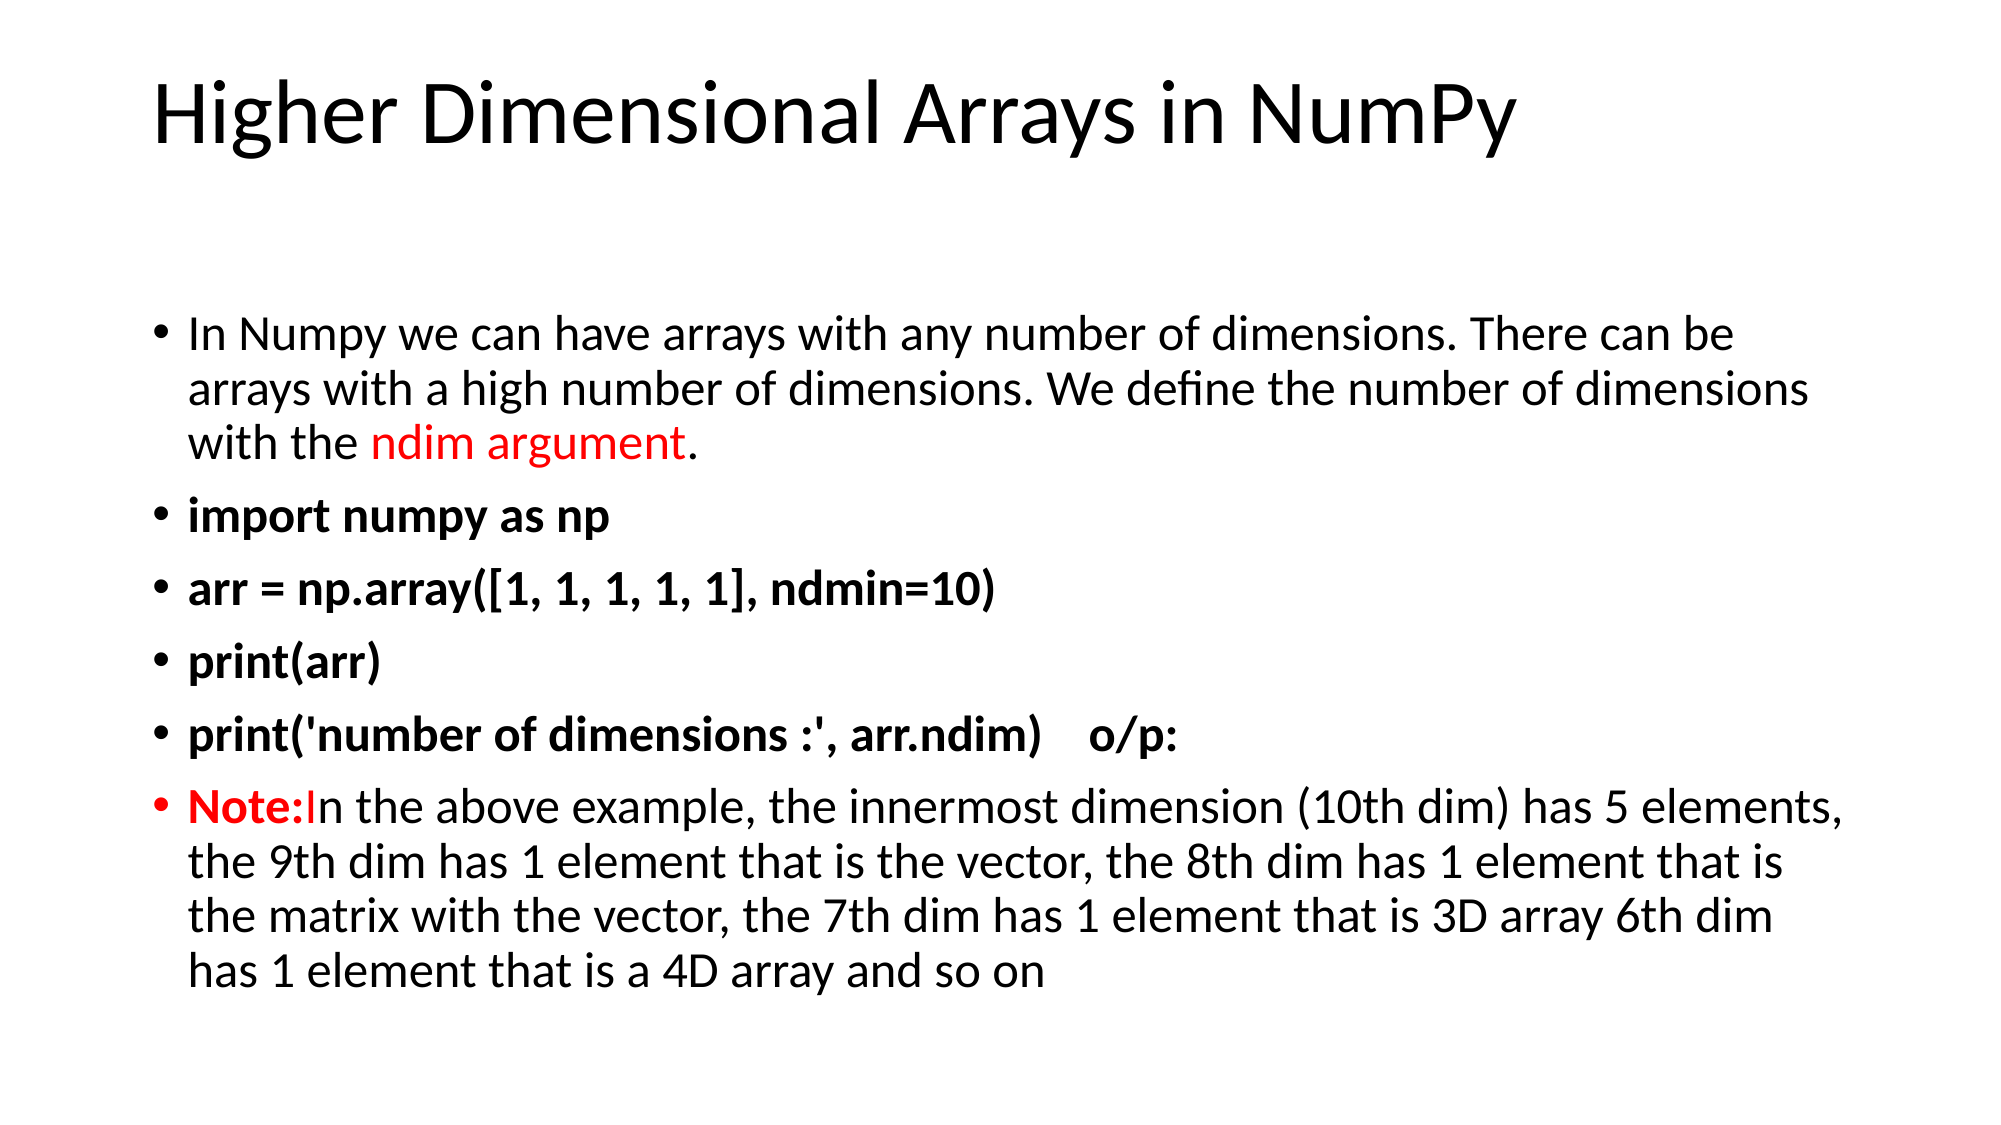

# Higher Dimensional Arrays in NumPy
In Numpy we can have arrays with any number of dimensions. There can be arrays with a high number of dimensions. We define the number of dimensions with the ndim argument.
import numpy as np
arr = np.array([1, 1, 1, 1, 1], ndmin=10)
print(arr)
print('number of dimensions :', arr.ndim)    o/p:
Note:In the above example, the innermost dimension (10th dim) has 5 elements, the 9th dim has 1 element that is the vector, the 8th dim has 1 element that is the matrix with the vector, the 7th dim has 1 element that is 3D array 6th dim has 1 element that is a 4D array and so on